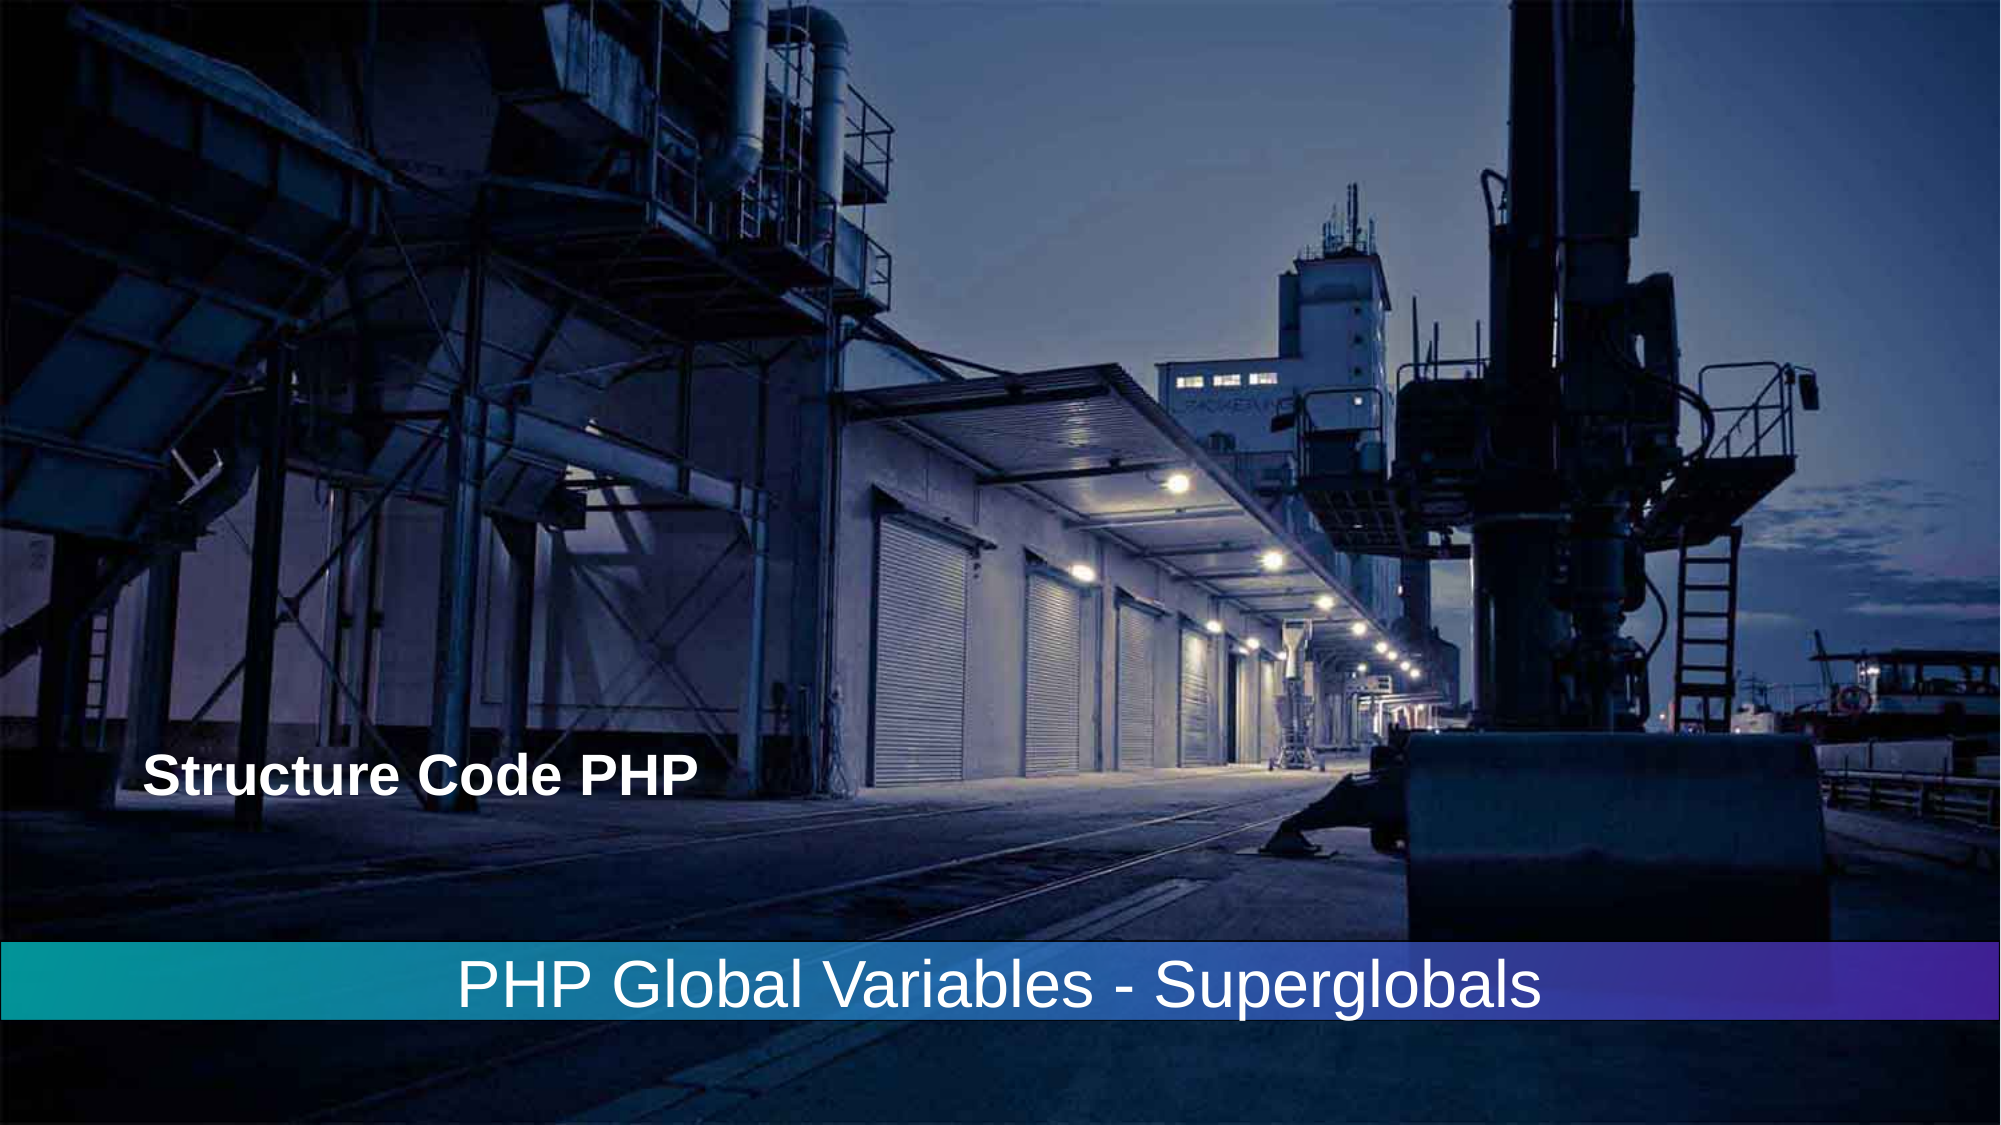

Structure Code PHP
PHP Global Variables - Superglobals